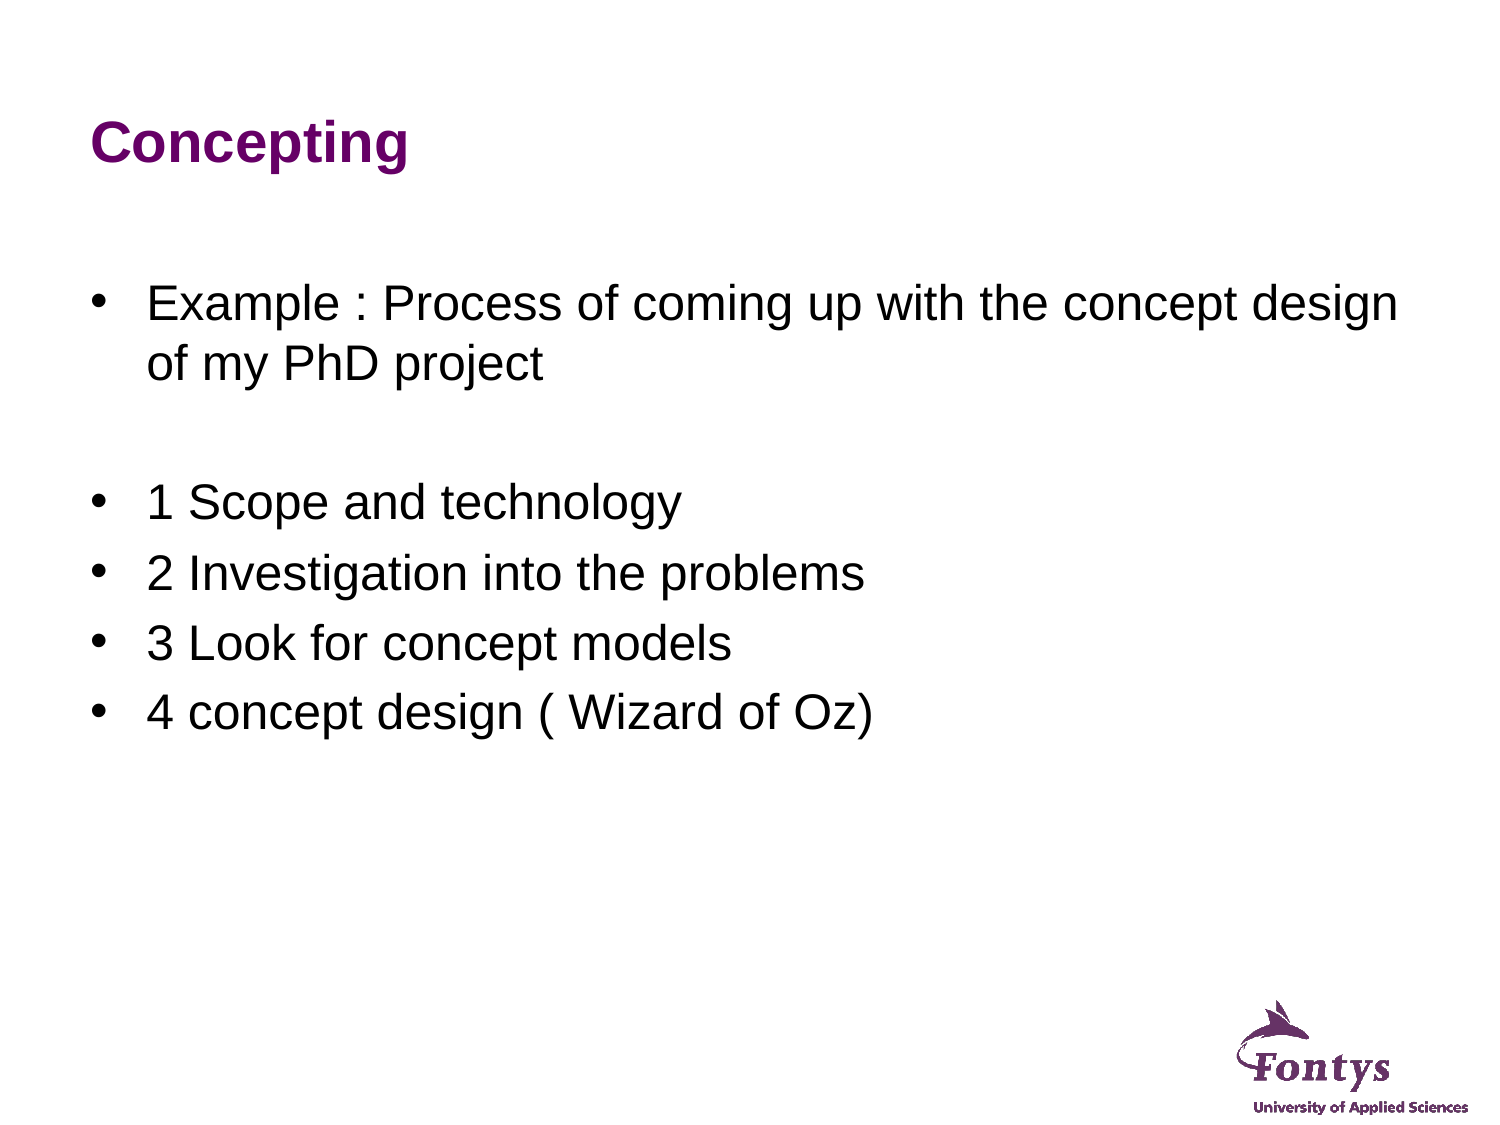

# Concepting
Example : Process of coming up with the concept design of my PhD project

1 Scope and technology
2 Investigation into the problems
3 Look for concept models
4 concept design ( Wizard of Oz)